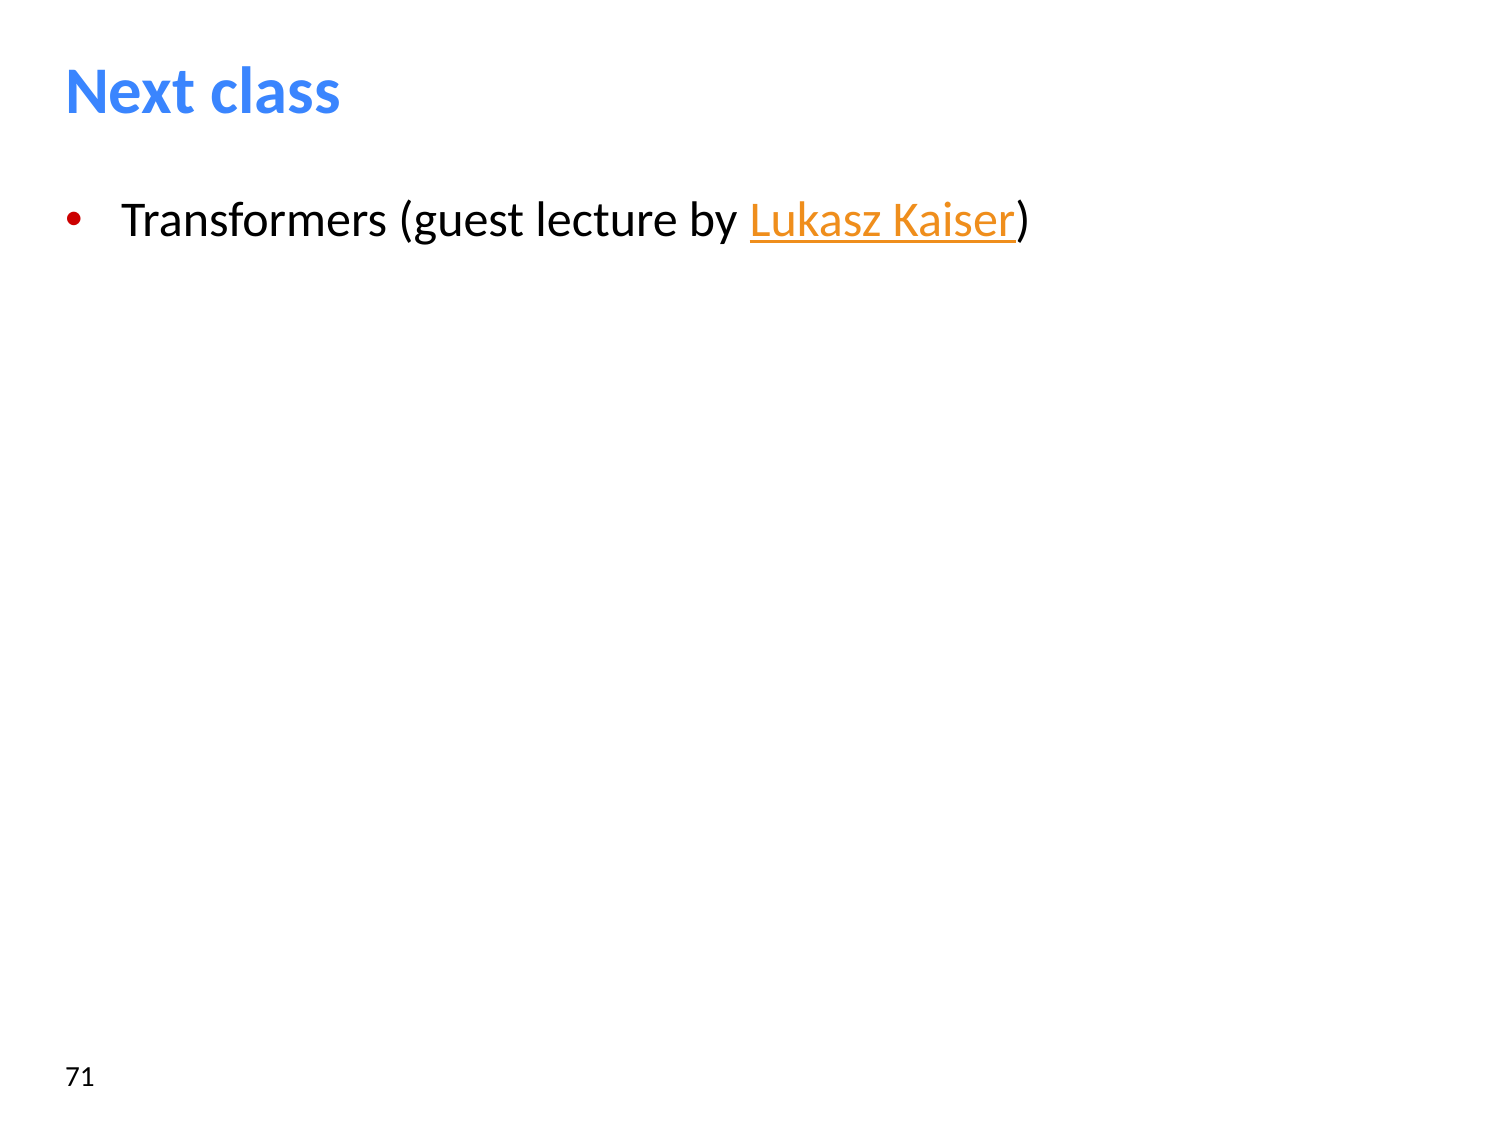

# Next class
Transformers (guest lecture by Lukasz Kaiser)
71